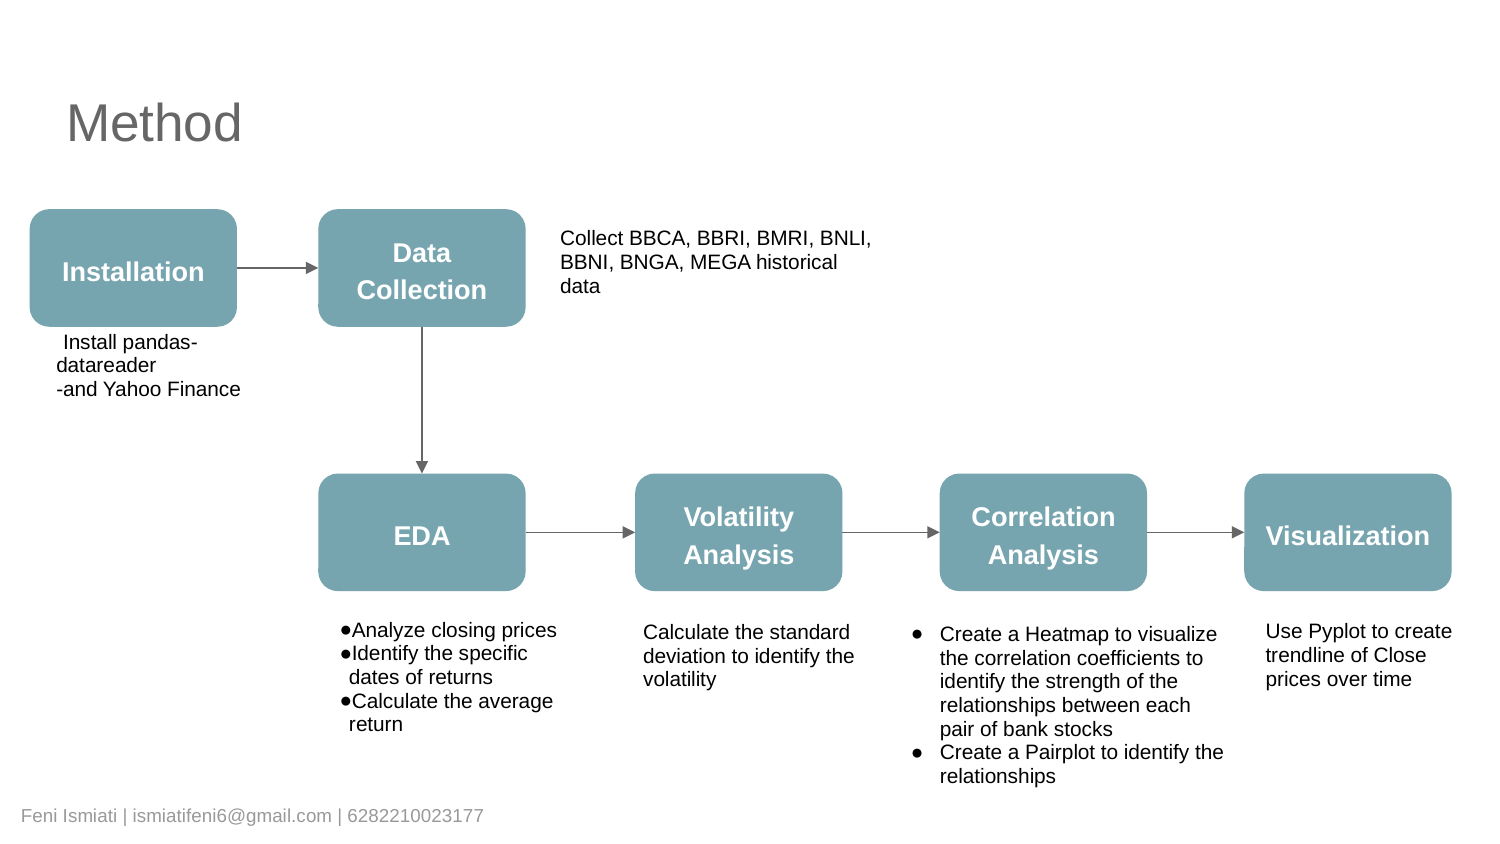

# Method
Collect BBCA, BBRI, BMRI, BNLI, BBNI, BNGA, MEGA historical data
Installation
Data Collection
Install pandas-datareader
and Yahoo Finance
EDA
Volatility Analysis
Correlation Analysis
Visualization
Create a Heatmap to visualize the correlation coefficients to identify the strength of the relationships between each pair of bank stocks
Create a Pairplot to identify the relationships
Calculate the standard deviation to identify the volatility
Use Pyplot to create trendline of Close prices over time
Analyze closing prices
Identify the specific dates of returns
Calculate the average return
Feni Ismiati | ismiatifeni6@gmail.com | 6282210023177